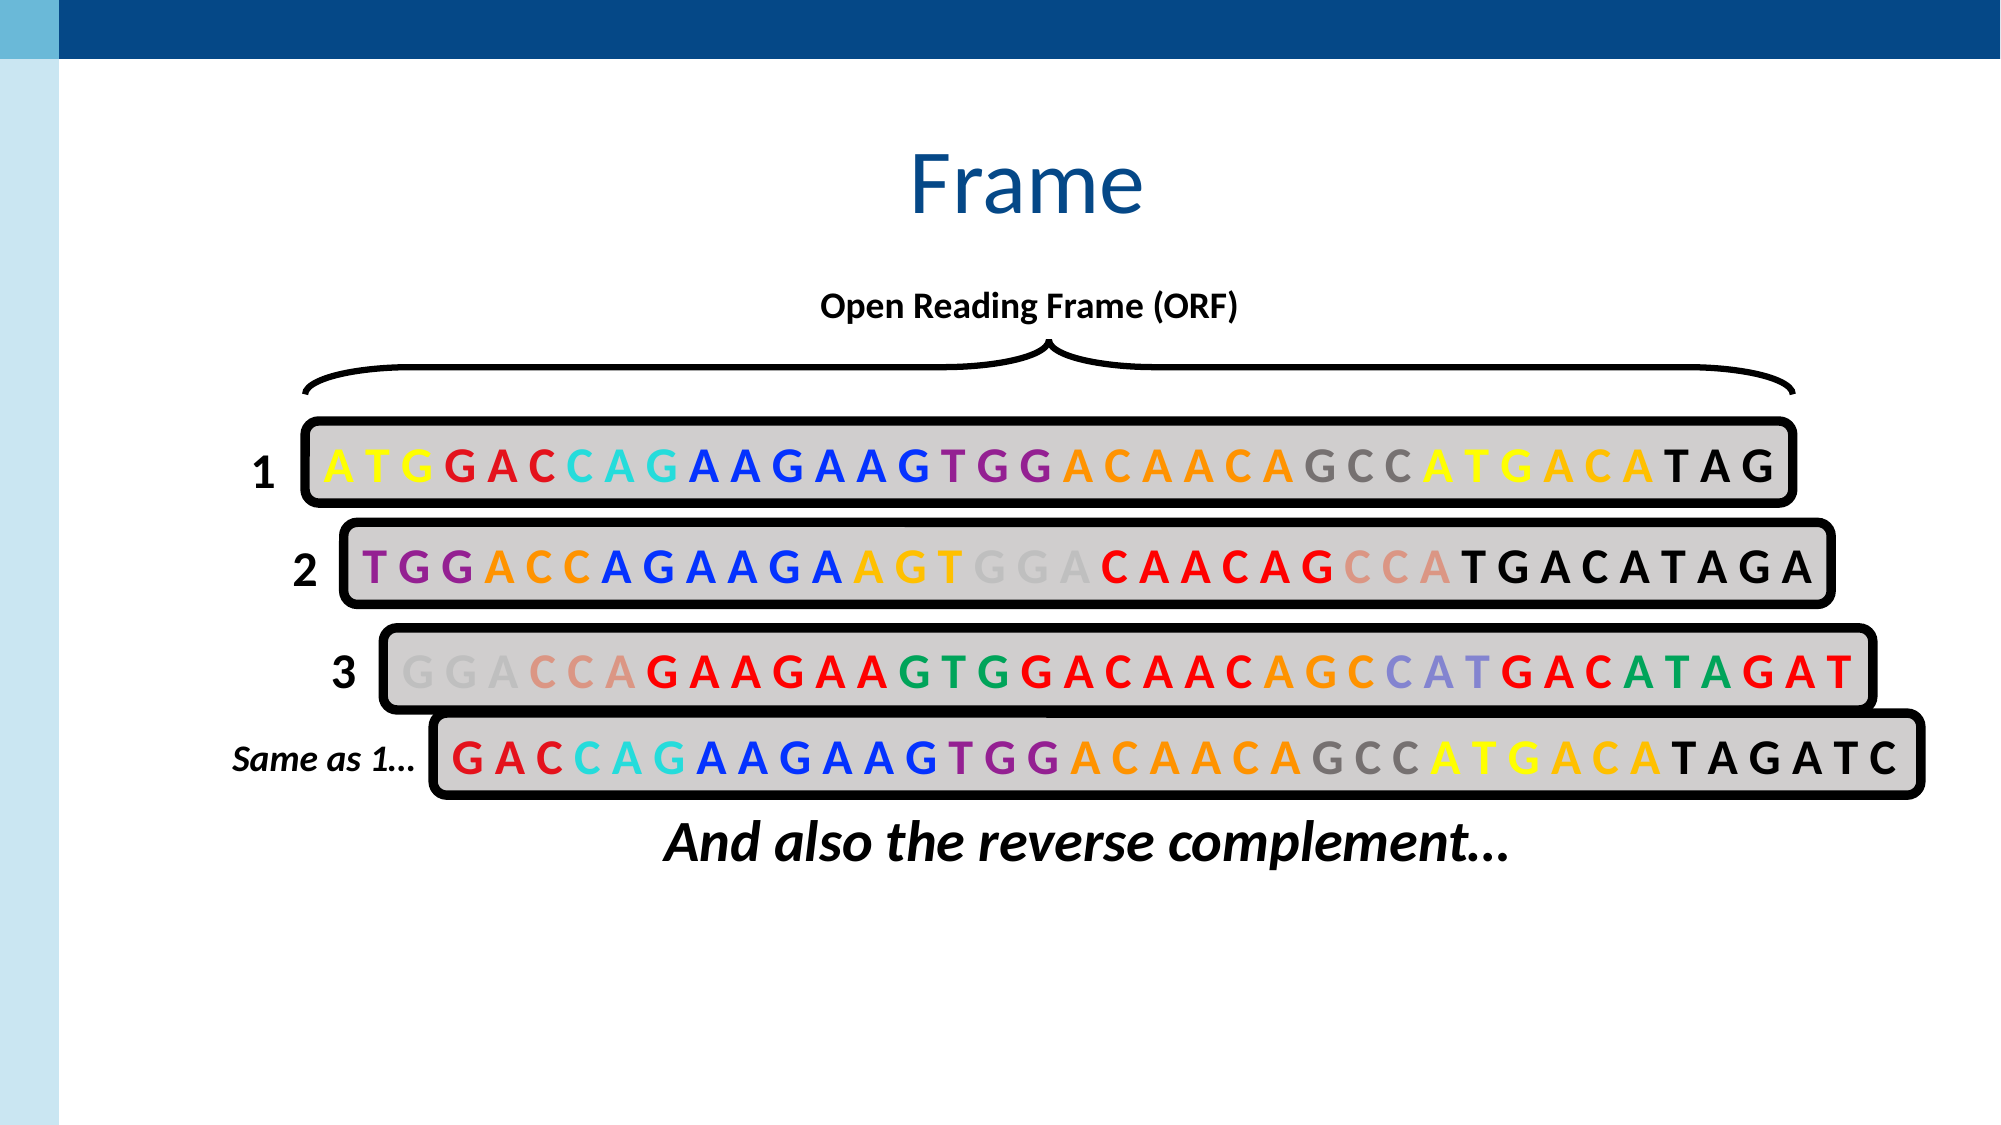

# Frame
Open Reading Frame (ORF)
A T G G A C C A G A A G A A G T G G A C A A C A G C C A T G A C A T A G
1
T G G A C C A G A A G A A G T G G A C A A C A G C C A T G A C A T A G A
2
G G A C C A G A A G A A G T G G A C A A C A G C C A T G A C A T A G A T
3
G A C C A G A A G A A G T G G A C A A C A G C C A T G A C A T A G A T C
Same as 1…
And also the reverse complement…